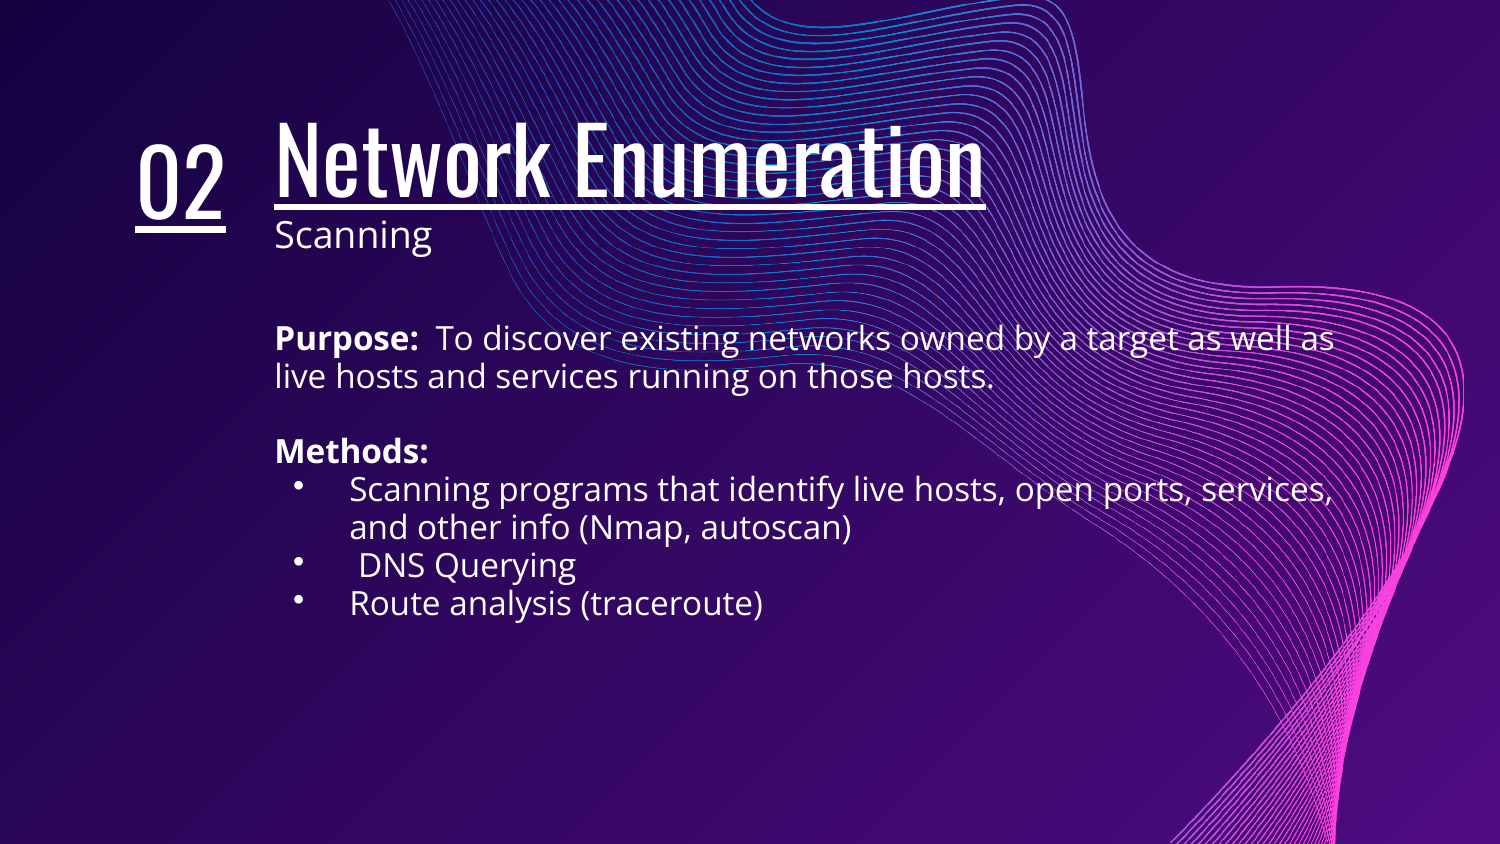

Network Enumeration
02
Scanning

Purpose:  To discover existing networks owned by a target as well as live hosts and services running on those hosts.

Methods:
Scanning programs that identify live hosts, open ports, services, and other info (Nmap, autoscan)
 DNS Querying
Route analysis (traceroute)